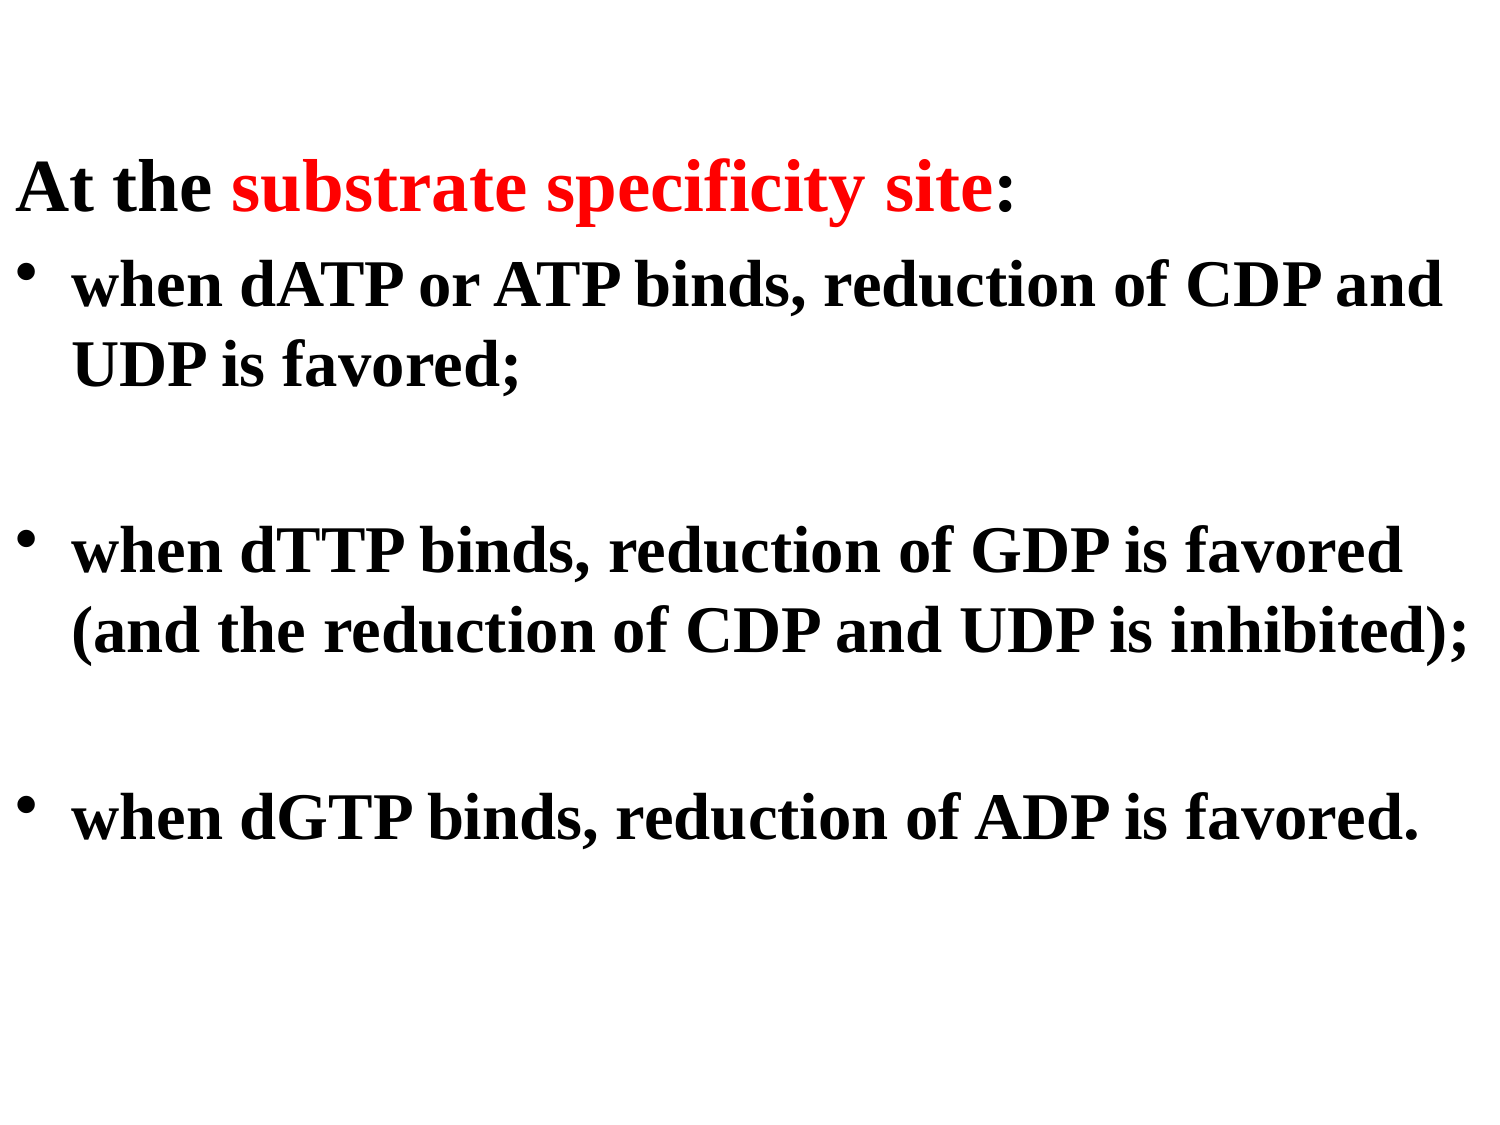

At the substrate specificity site:
when dATP or ATP binds, reduction of CDP and UDP is favored;

when dTTP binds, reduction of GDP is favored (and the reduction of CDP and UDP is inhibited);

when dGTP binds, reduction of ADP is favored.